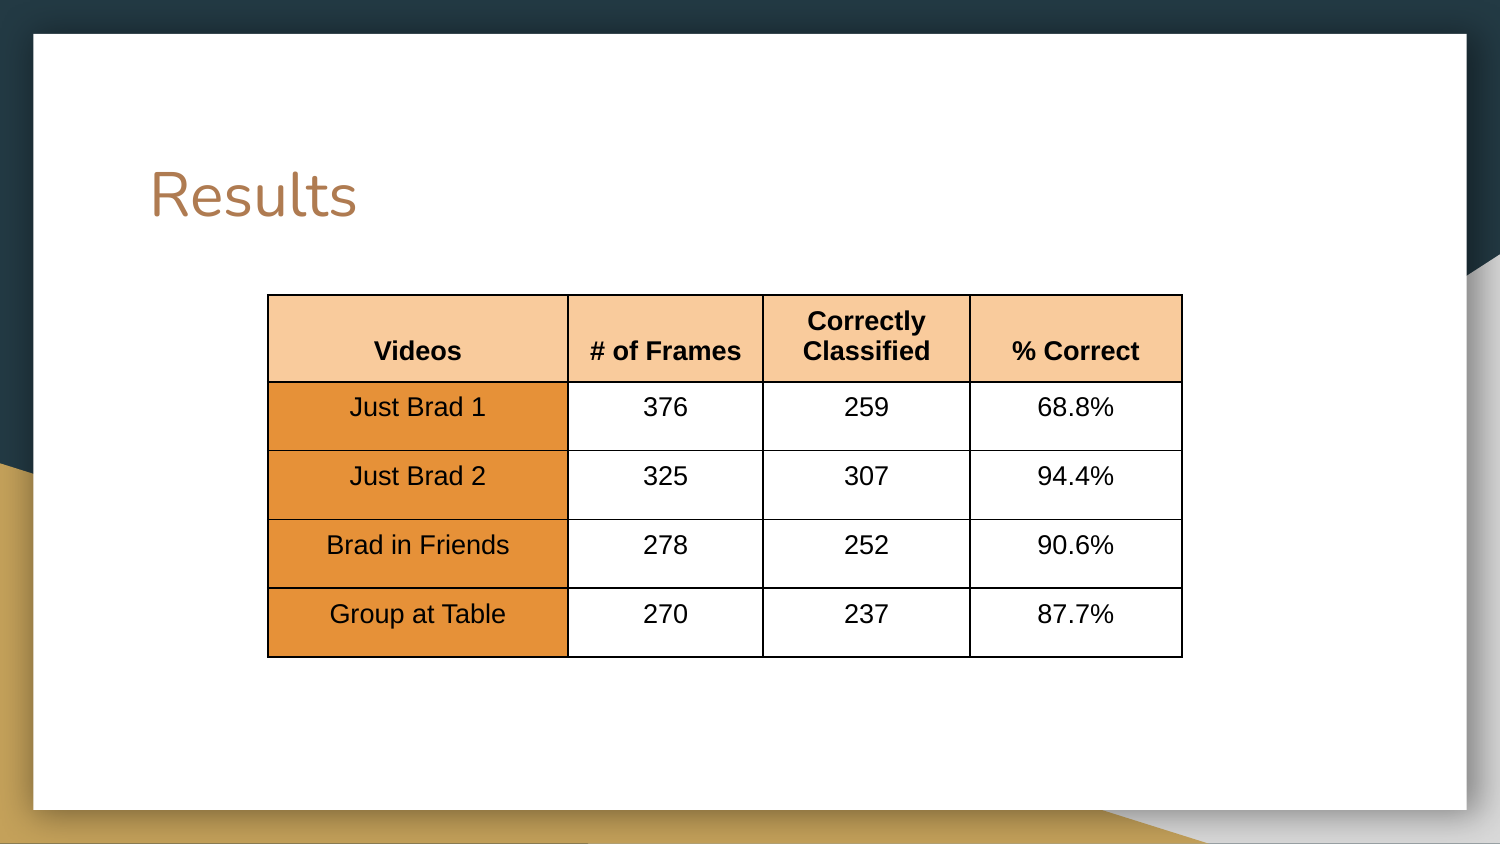

# Results
| Videos | # of Frames | Correctly Classified | % Correct |
| --- | --- | --- | --- |
| Just Brad 1 | 376 | 259 | 68.8% |
| Just Brad 2 | 325 | 307 | 94.4% |
| Brad in Friends | 278 | 252 | 90.6% |
| Group at Table | 270 | 237 | 87.7% |